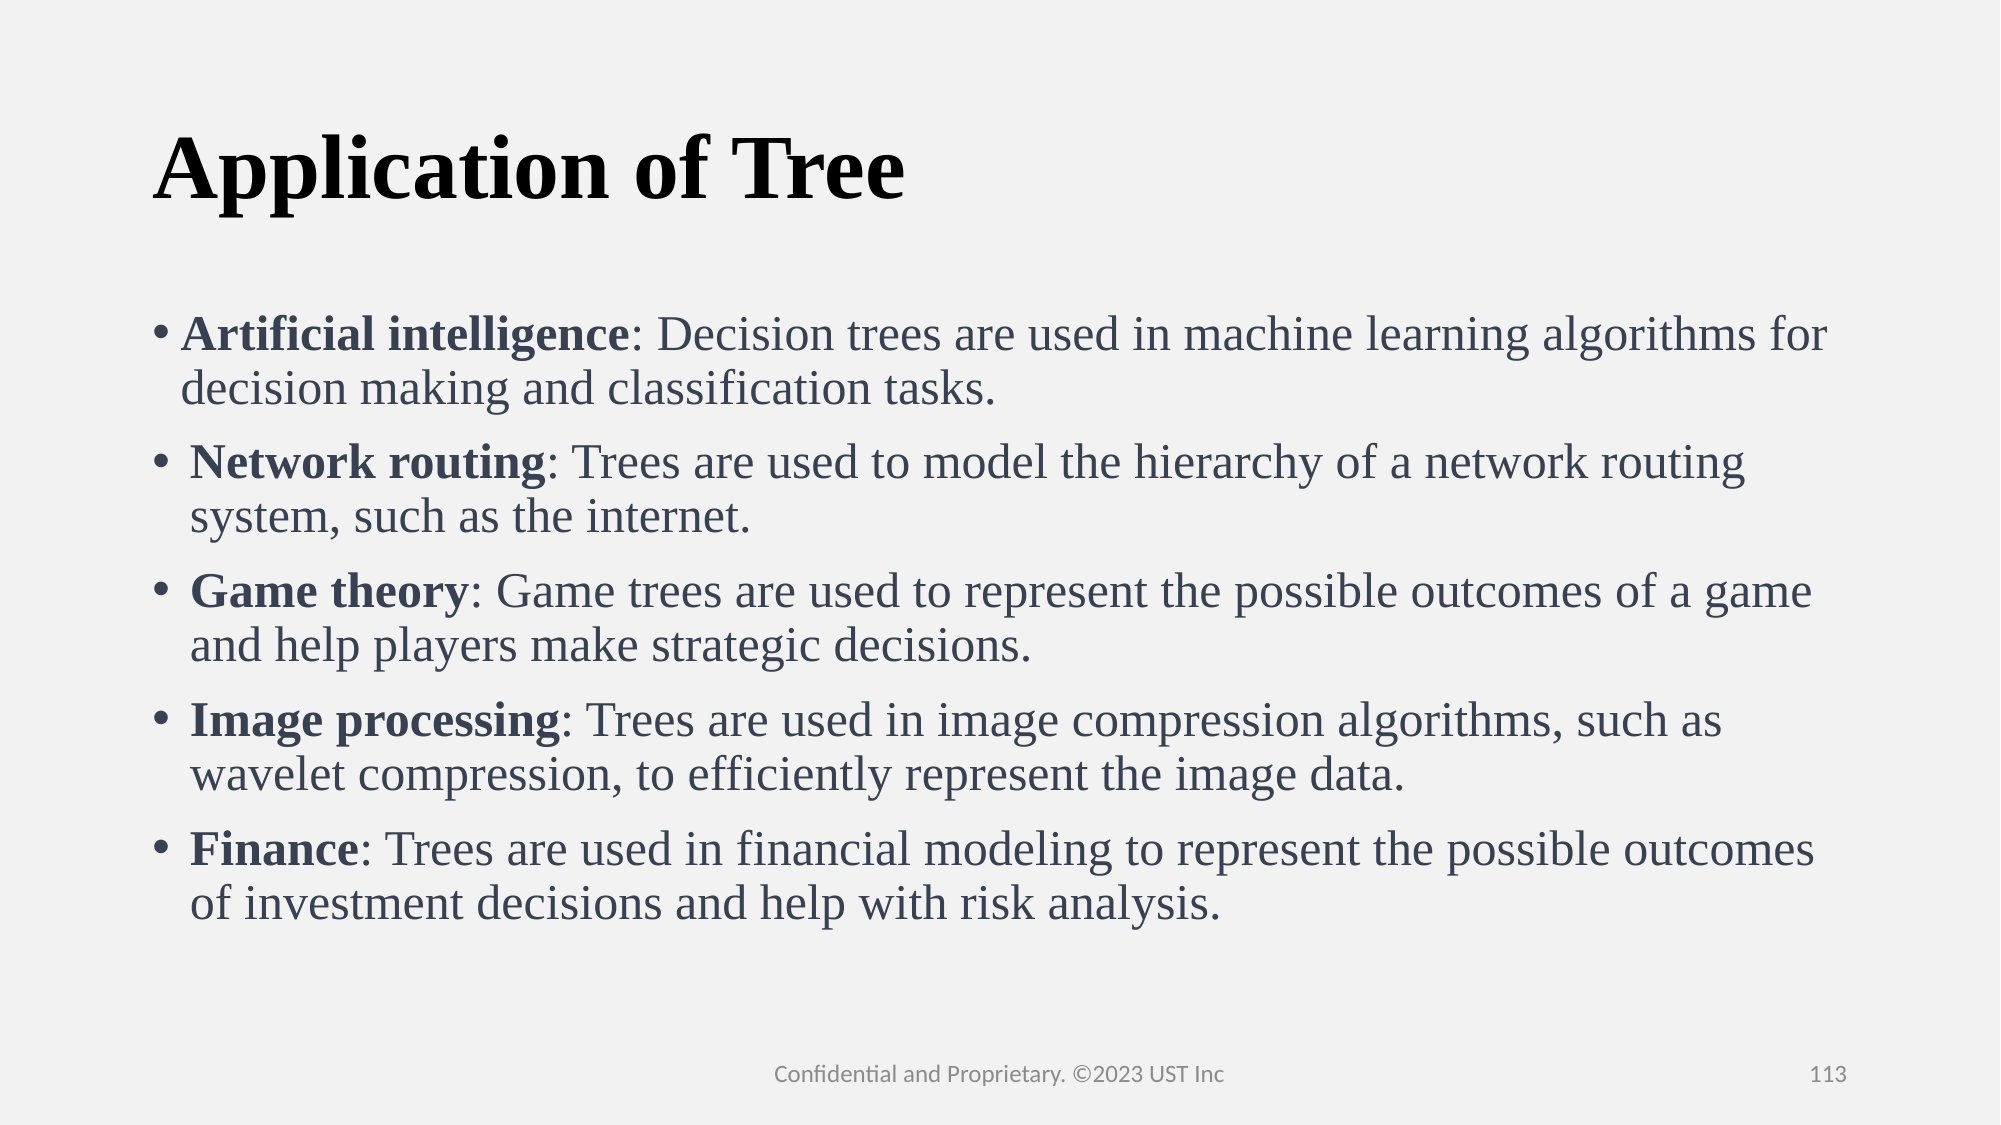

# Application of Tree
Artificial intelligence: Decision trees are used in machine learning algorithms for decision making and classification tasks.
Network routing: Trees are used to model the hierarchy of a network routing system, such as the internet.
Game theory: Game trees are used to represent the possible outcomes of a game and help players make strategic decisions.
Image processing: Trees are used in image compression algorithms, such as wavelet compression, to efficiently represent the image data.
Finance: Trees are used in financial modeling to represent the possible outcomes of investment decisions and help with risk analysis.

Confidential and Proprietary. ©2023 UST Inc
113